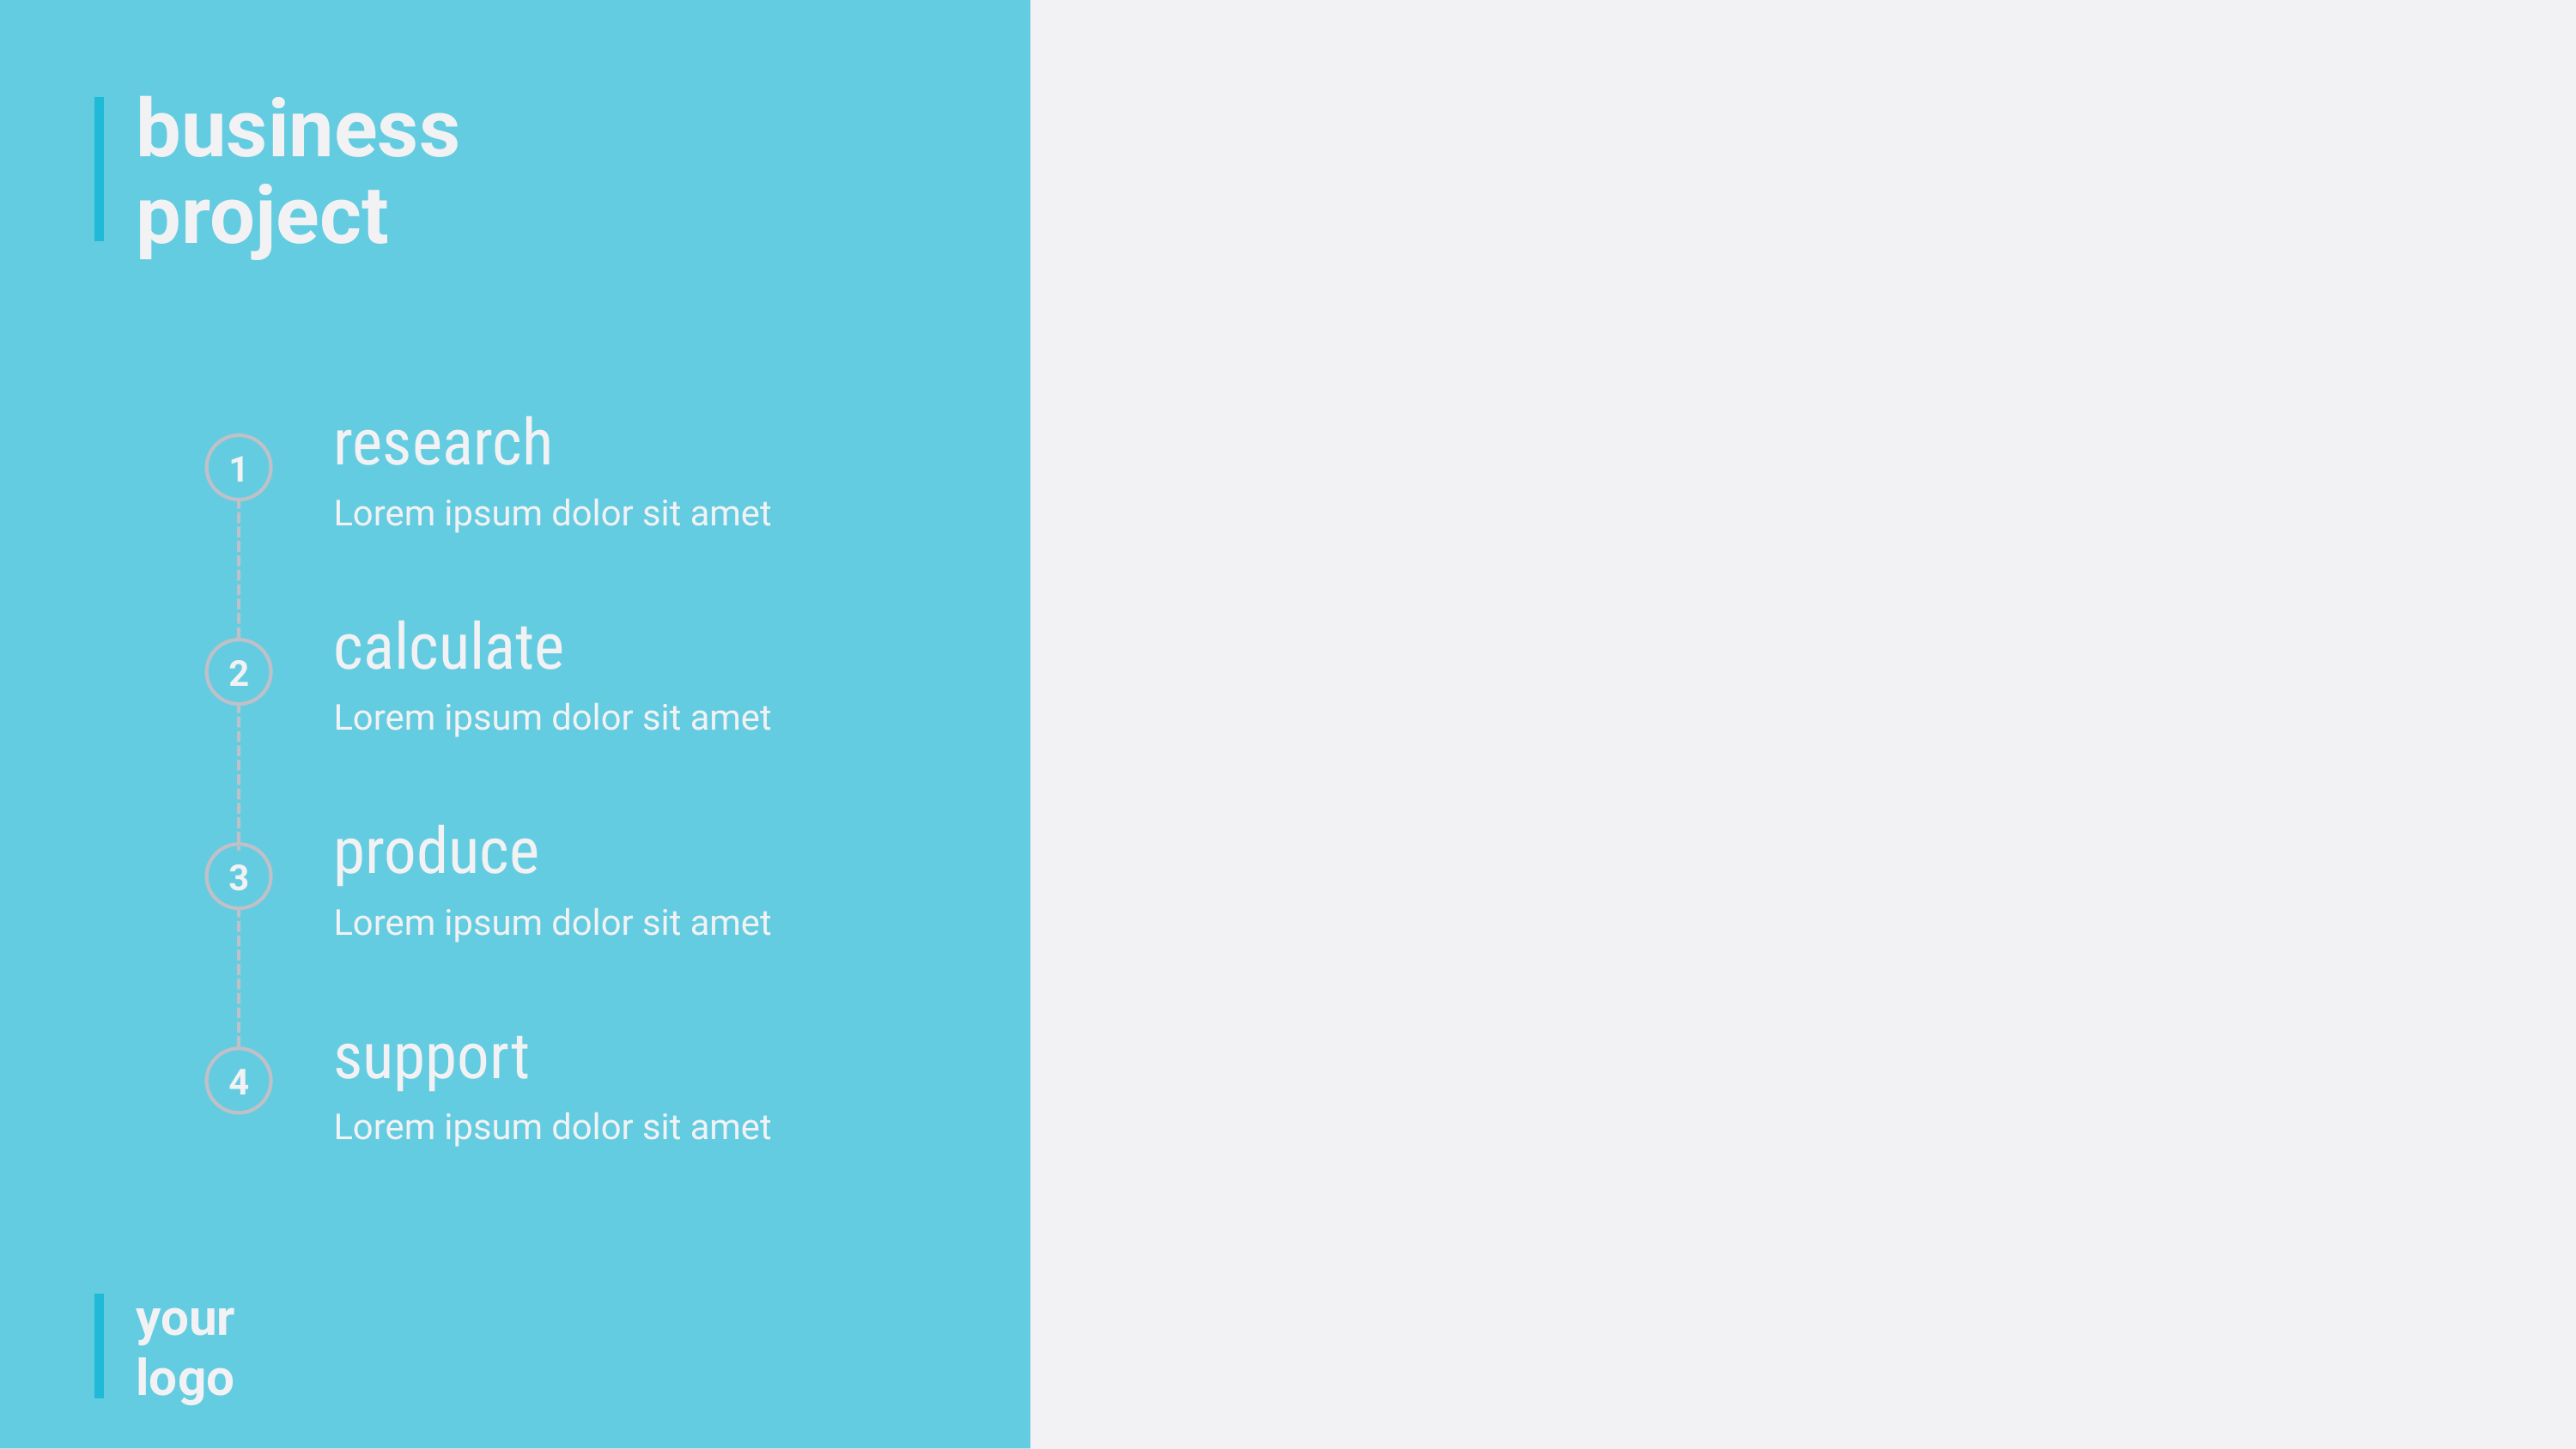

business
project
research
1
Lorem ipsum dolor sit amet
calculate
2
Lorem ipsum dolor sit amet
produce
3
Lorem ipsum dolor sit amet
support
4
Lorem ipsum dolor sit amet
your logo